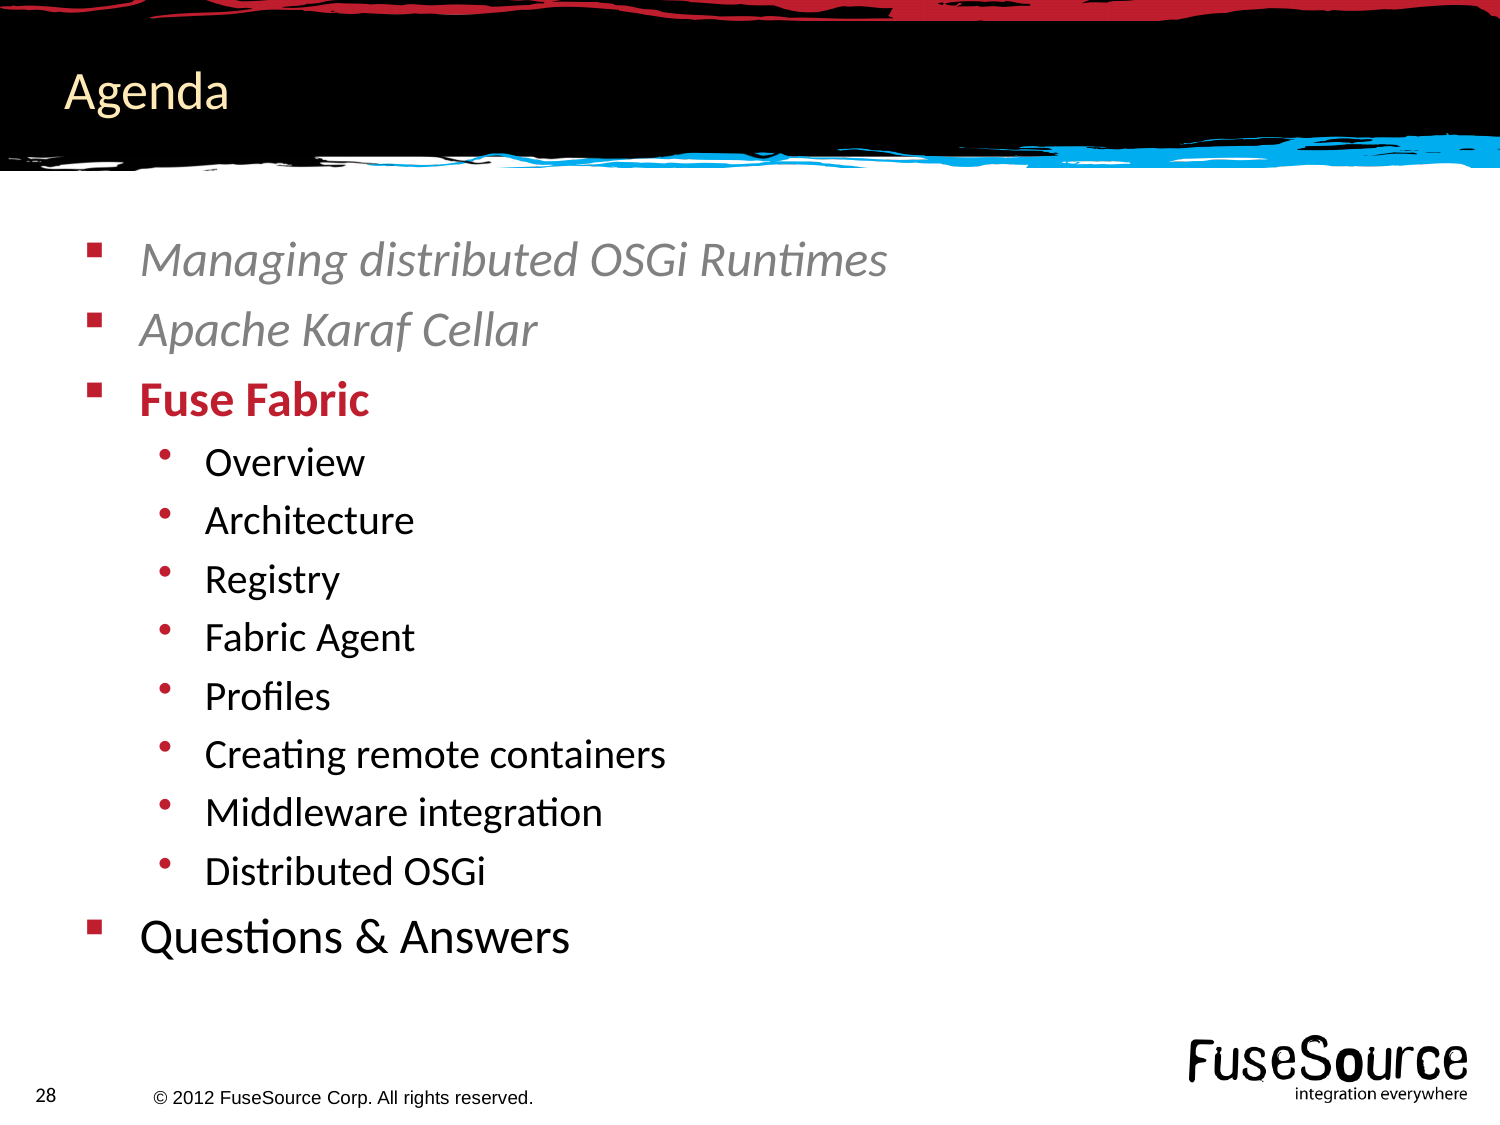

# Agenda
Managing distributed OSGi Runtimes
Apache Karaf Cellar
Fuse Fabric
Overview
Architecture
Registry
Fabric Agent
Profiles
Creating remote containers
Middleware integration
Distributed OSGi
Questions & Answers